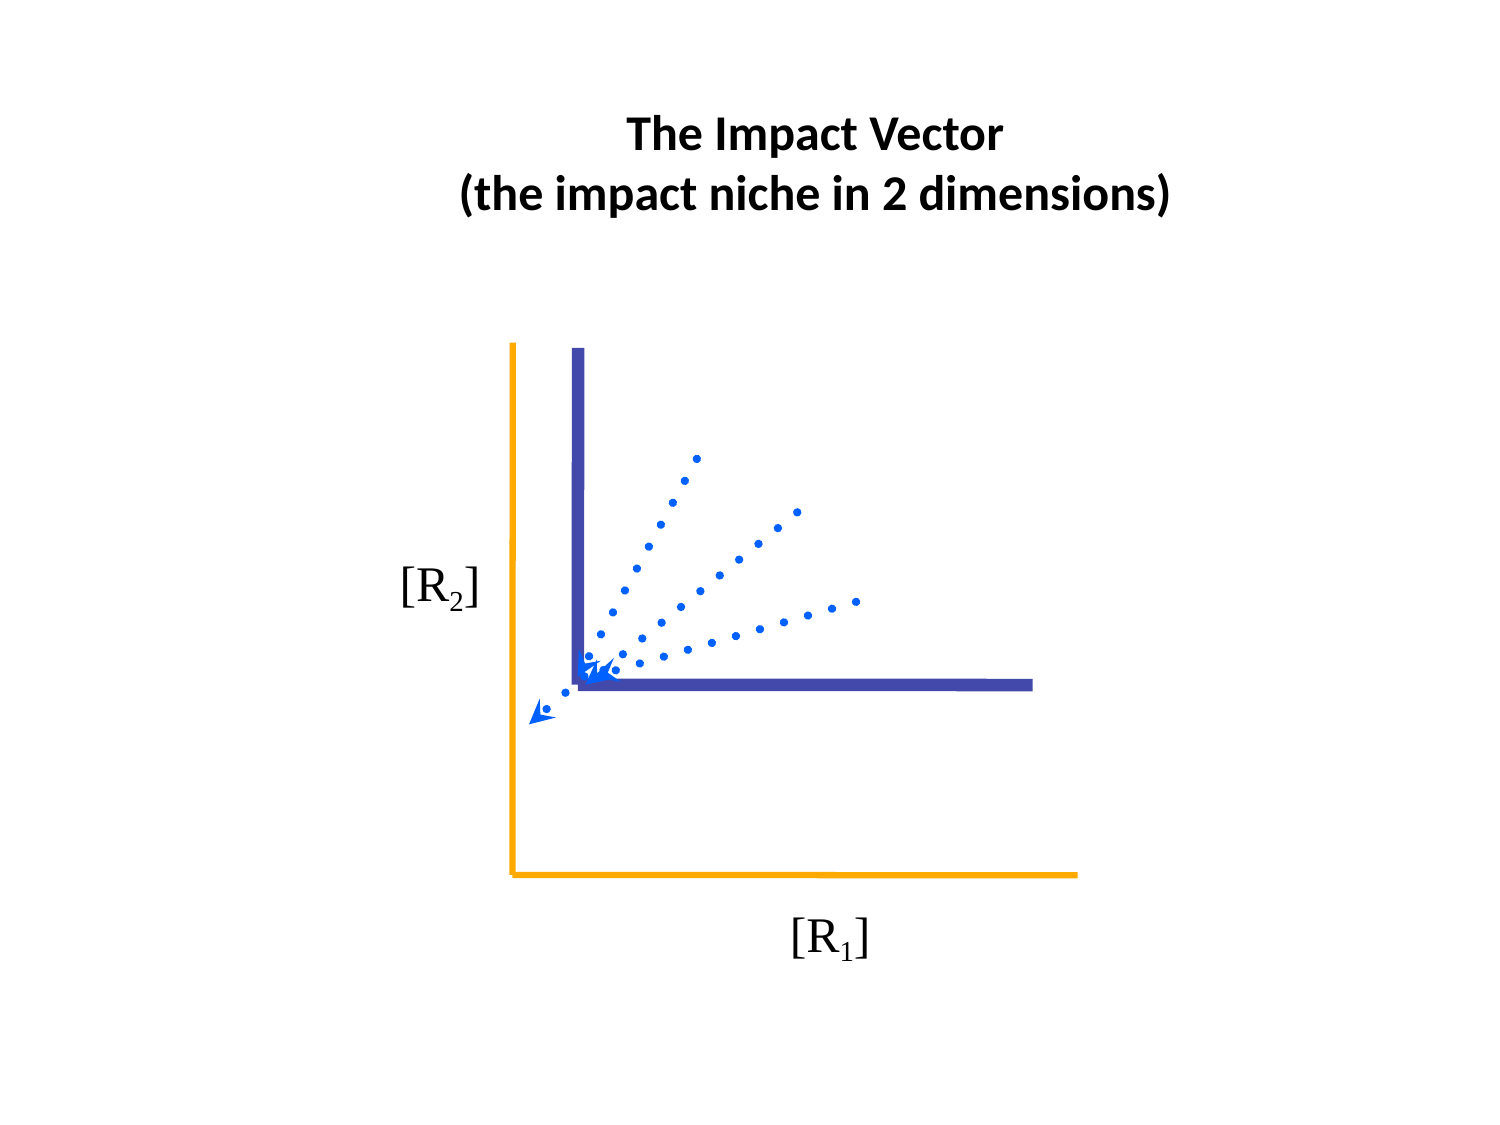

The Impact Vector
(the impact niche in 2 dimensions)

[R2]

[R1]